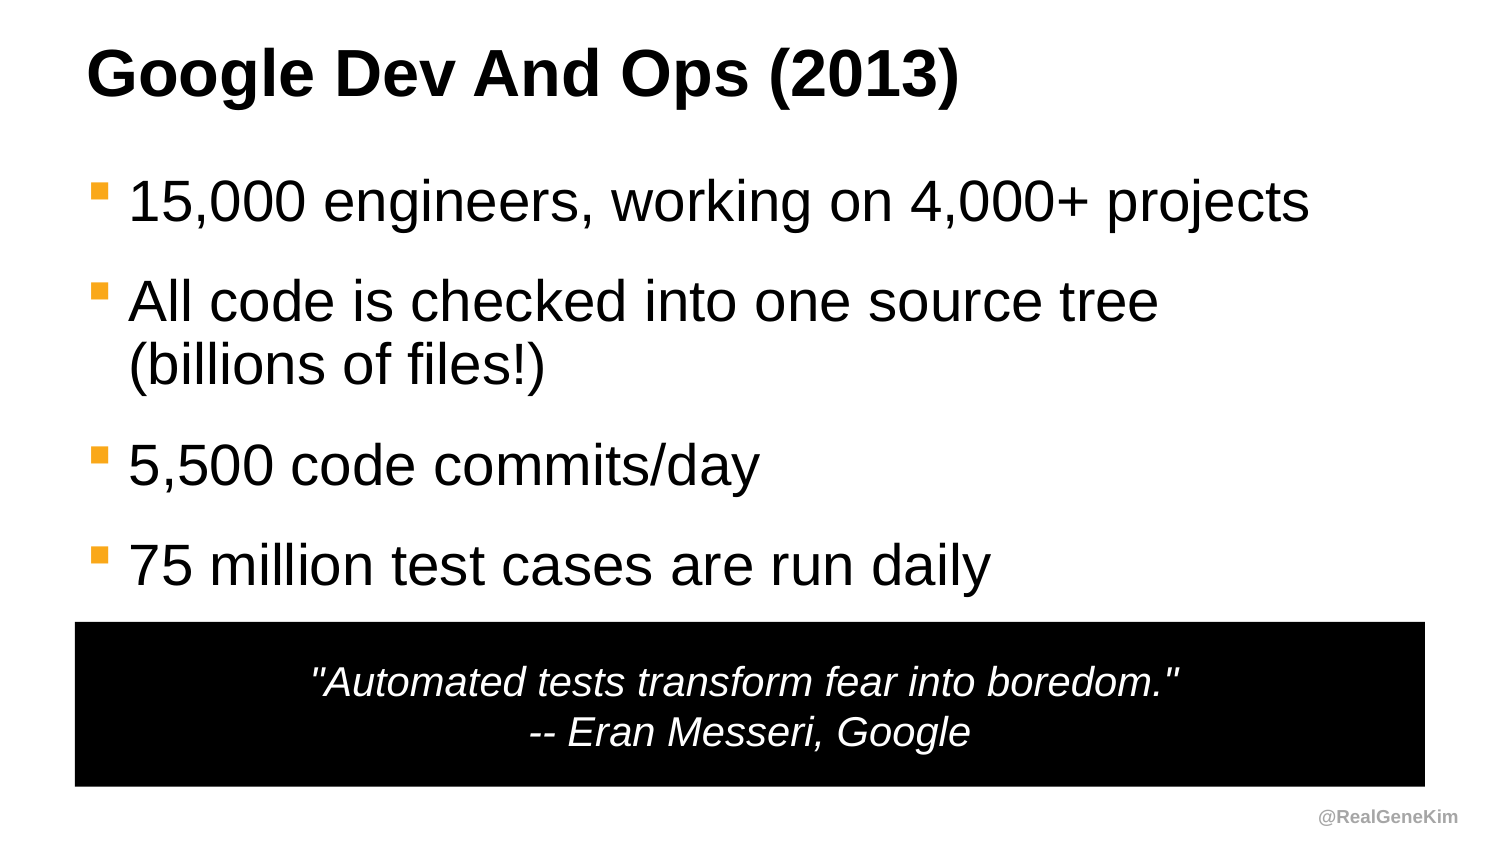

# Google Dev And Ops (2013)
15,000 engineers, working on 4,000+ projects
All code is checked into one source tree
(billions of files!)
5,500 code commits/day
75 million test cases are run daily
"Automated tests transform fear into boredom."
-- Eran Messeri, Google